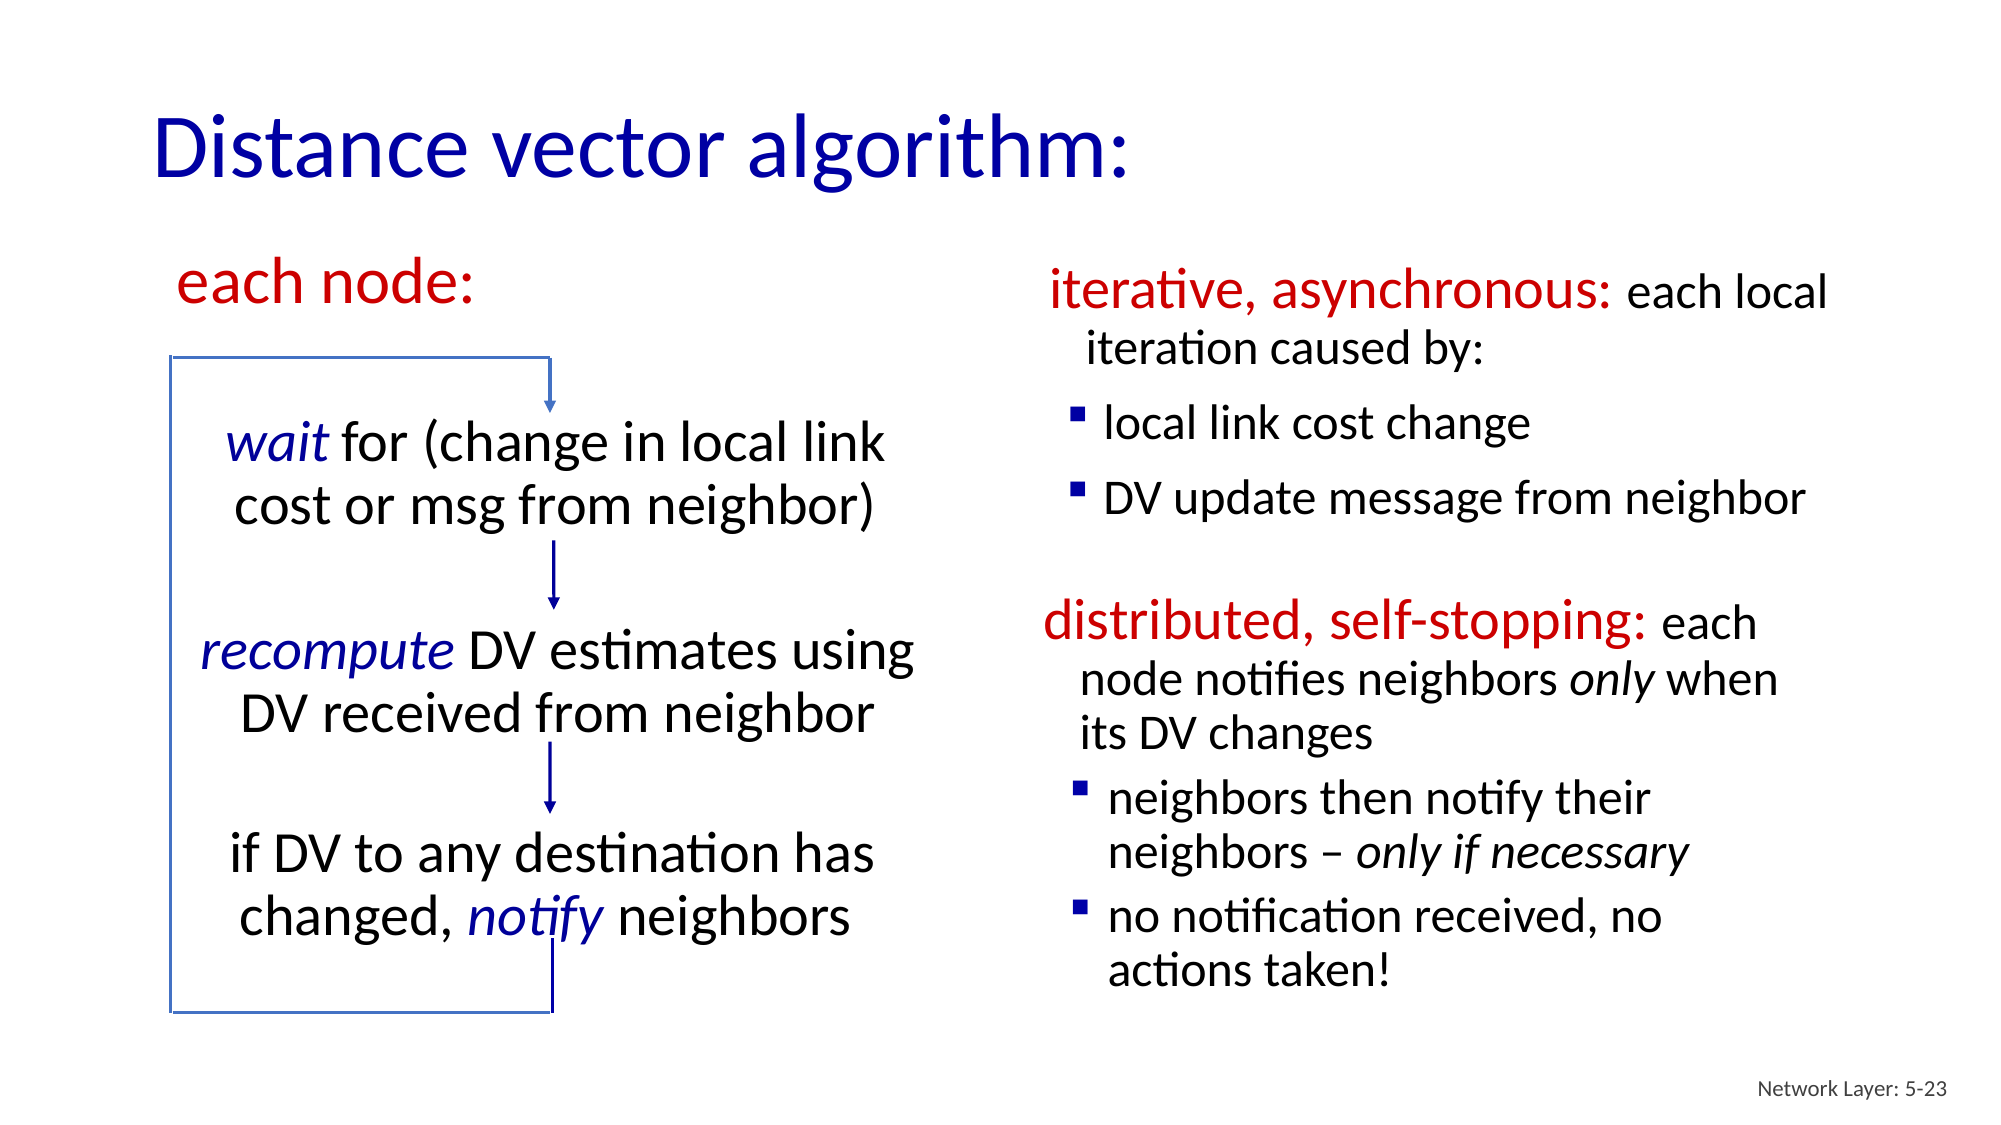

# Distance vector algorithm:
each node:
iterative, asynchronous: each local iteration caused by:
local link cost change
DV update message from neighbor

wait for (change in local link cost or msg from neighbor)

recompute DV estimates using DV received from neighbor

distributed, self-stopping: each node notifies neighbors only when its DV changes
neighbors then notify their neighbors – only if necessary
no notification received, no actions taken!

if DV to any destination has changed, notify neighbors
Network Layer: 5-23